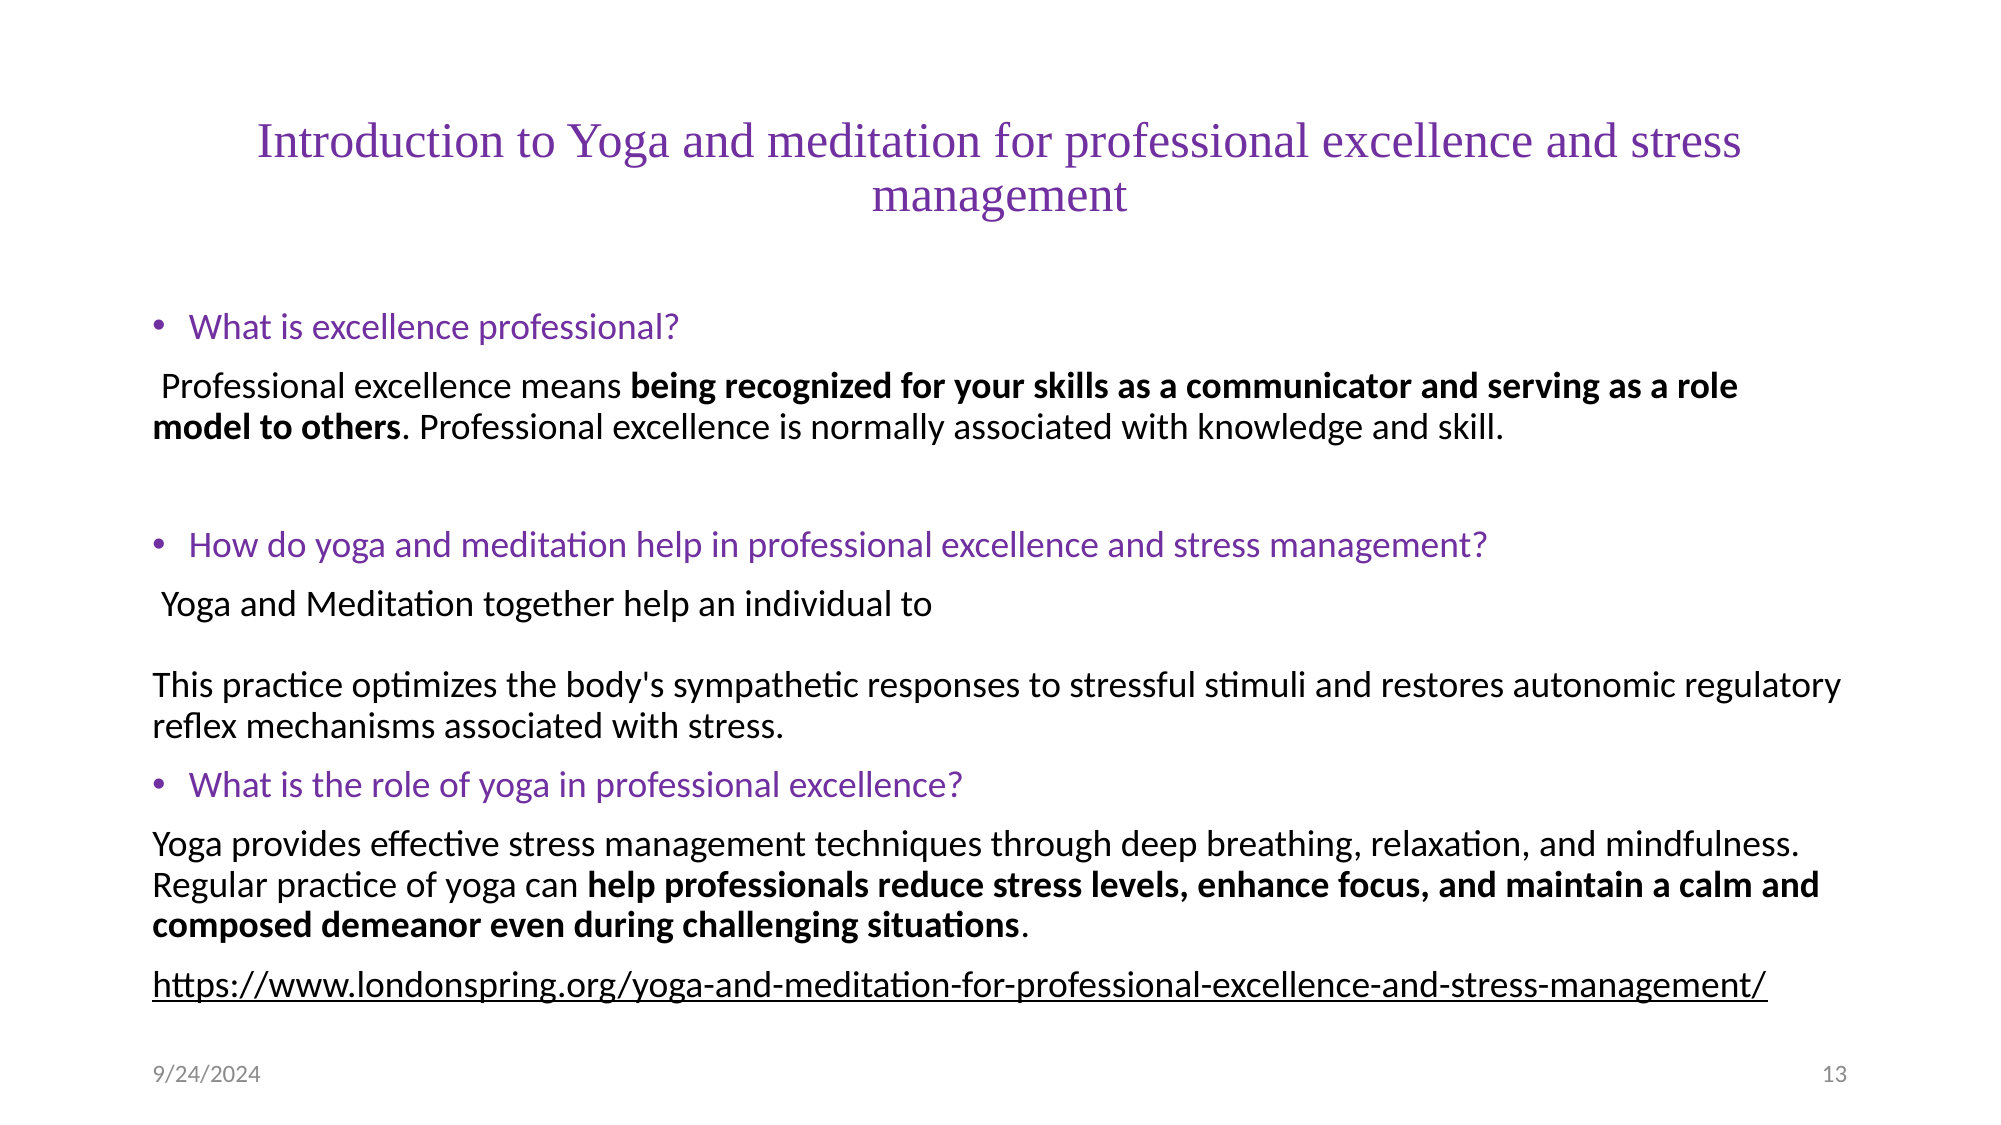

# Introduction to Yoga and meditation for professional excellence and stress management
What is excellence professional?
 Professional excellence means being recognized for your skills as a communicator and serving as a role model to others. Professional excellence is normally associated with knowledge and skill.

How do yoga and meditation help in professional excellence and stress management?
 Yoga and Meditation together help an individual to
This practice optimizes the body's sympathetic responses to stressful stimuli and restores autonomic regulatory reflex mechanisms associated with stress.
What is the role of yoga in professional excellence?
Yoga provides effective stress management techniques through deep breathing, relaxation, and mindfulness. Regular practice of yoga can help professionals reduce stress levels, enhance focus, and maintain a calm and composed demeanor even during challenging situations.
https://www.londonspring.org/yoga-and-meditation-for-professional-excellence-and-stress-management/

9/24/2024
13